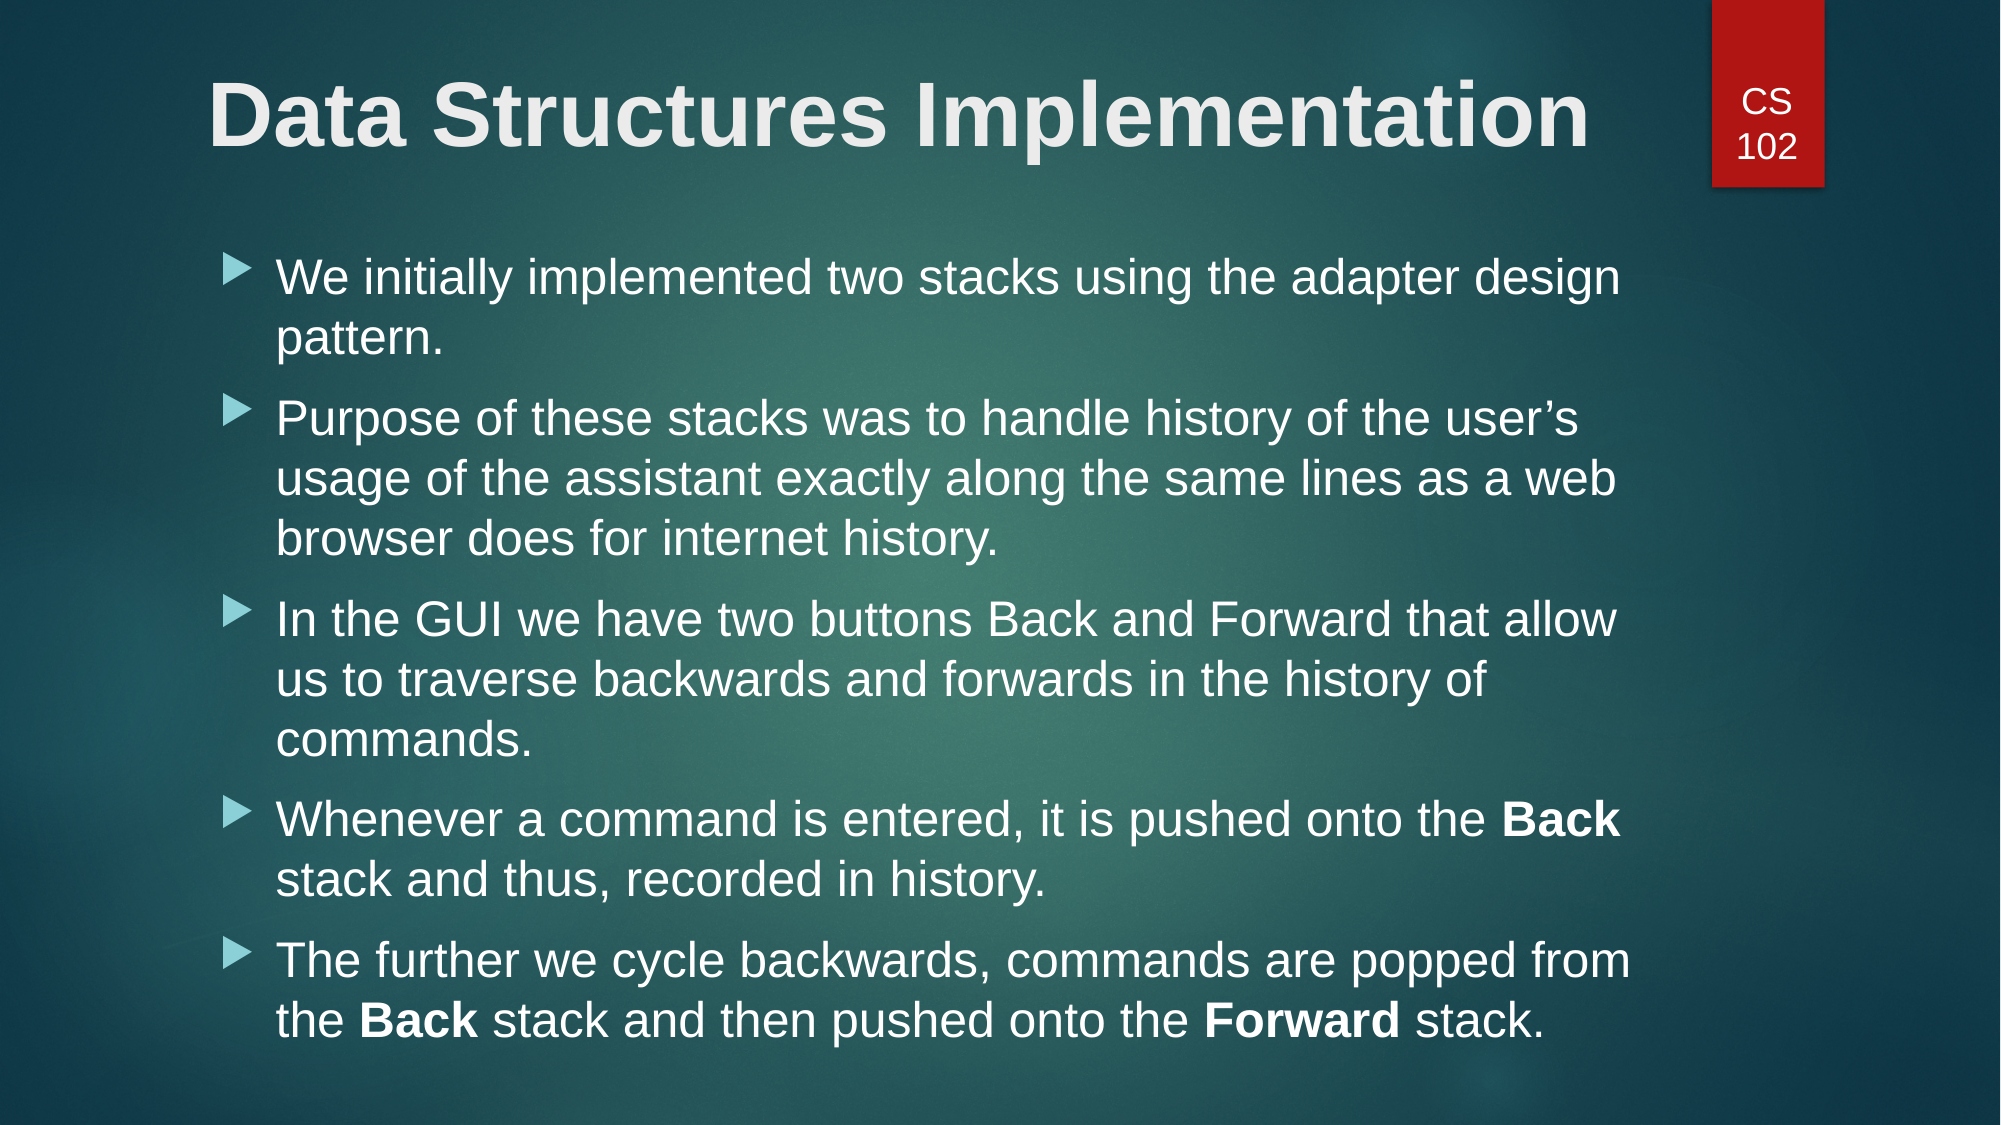

# Data Structures Implementation
CS 102

We initially implemented two stacks using the adapter design pattern.
Purpose of these stacks was to handle history of the user’s usage of the assistant exactly along the same lines as a web browser does for internet history.
In the GUI we have two buttons Back and Forward that allow us to traverse backwards and forwards in the history of commands.
Whenever a command is entered, it is pushed onto the Back stack and thus, recorded in history.
The further we cycle backwards, commands are popped from the Back stack and then pushed onto the Forward stack.